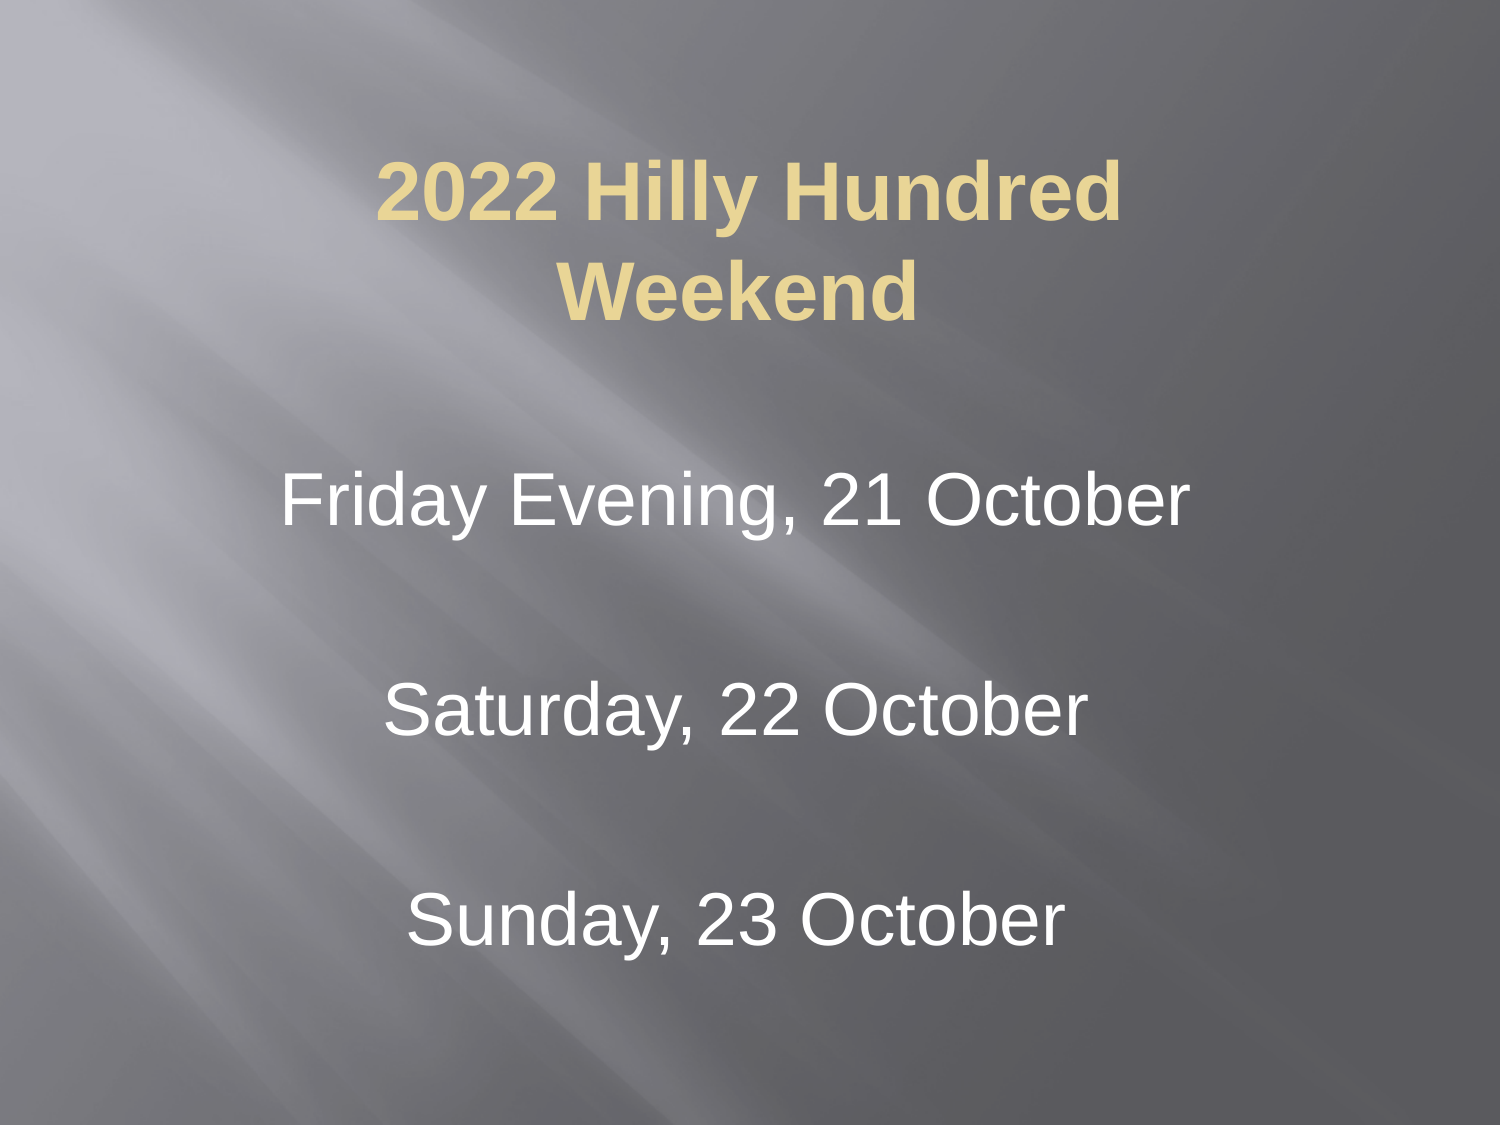

2022 Hilly Hundred
Weekend

Friday Evening, 21 October

Saturday, 22 October

Sunday, 23 October